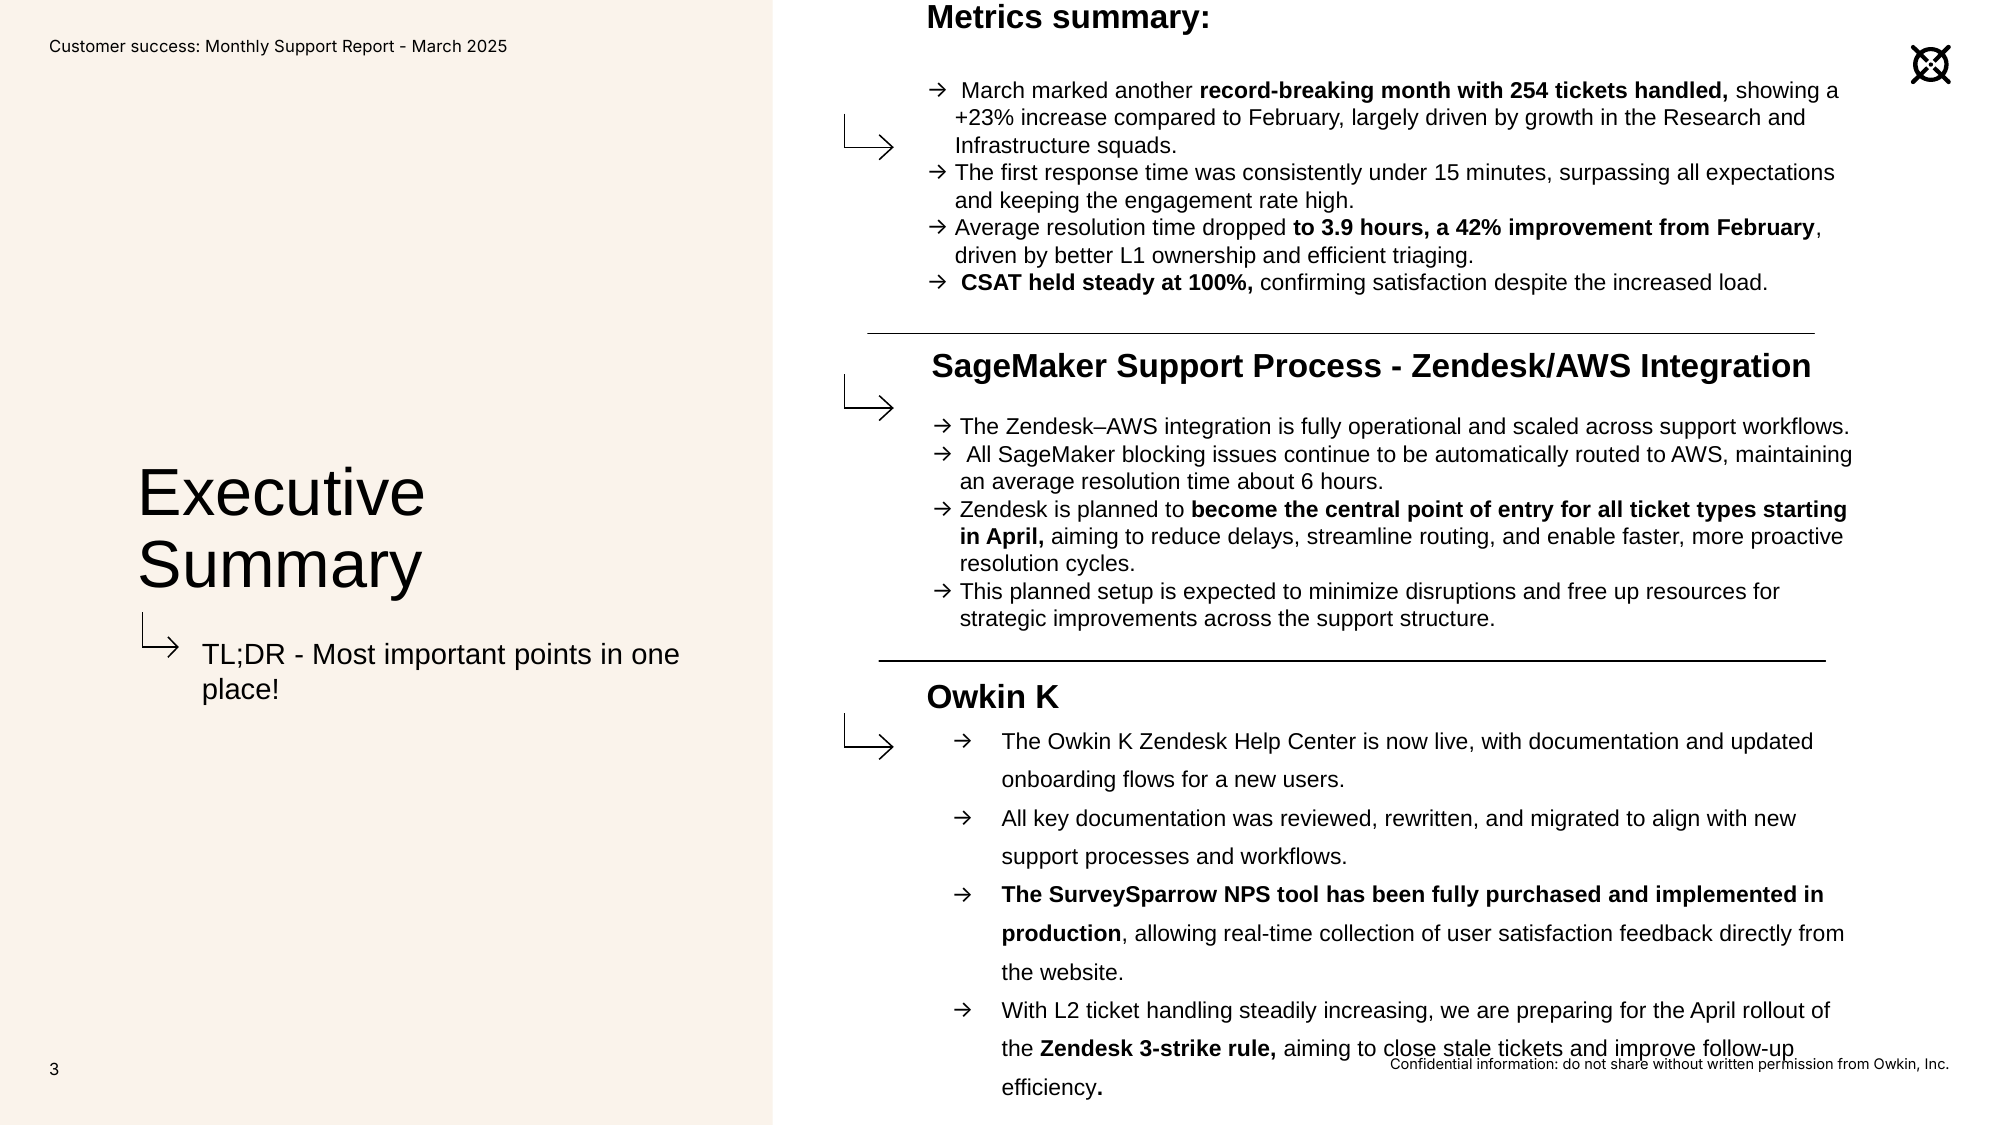

Metrics summary:
 March marked another record-breaking month with 254 tickets handled, showing a +23% increase compared to February, largely driven by growth in the Research and Infrastructure squads.
The first response time was consistently under 15 minutes, surpassing all expectations and keeping the engagement rate high.
Average resolution time dropped to 3.9 hours, a 42% improvement from February, driven by better L1 ownership and efficient triaging.
 CSAT held steady at 100%, confirming satisfaction despite the increased load.
Customer success: Monthly Support Report - March 2025

# Executive Summary
SageMaker Support Process - Zendesk/AWS Integration

The Zendesk–AWS integration is fully operational and scaled across support workflows.
 All SageMaker blocking issues continue to be automatically routed to AWS, maintaining an average resolution time about 6 hours.
Zendesk is planned to become the central point of entry for all ticket types starting in April, aiming to reduce delays, streamline routing, and enable faster, more proactive resolution cycles.
This planned setup is expected to minimize disruptions and free up resources for strategic improvements across the support structure.

TL;DR - Most important points in one place!
Owkin K
The Owkin K Zendesk Help Center is now live, with documentation and updated onboarding flows for a new users.
All key documentation was reviewed, rewritten, and migrated to align with new support processes and workflows.
The SurveySparrow NPS tool has been fully purchased and implemented in production, allowing real-time collection of user satisfaction feedback directly from the website.
With L2 ticket handling steadily increasing, we are preparing for the April rollout of the Zendesk 3-strike rule, aiming to close stale tickets and improve follow-up efficiency.

3